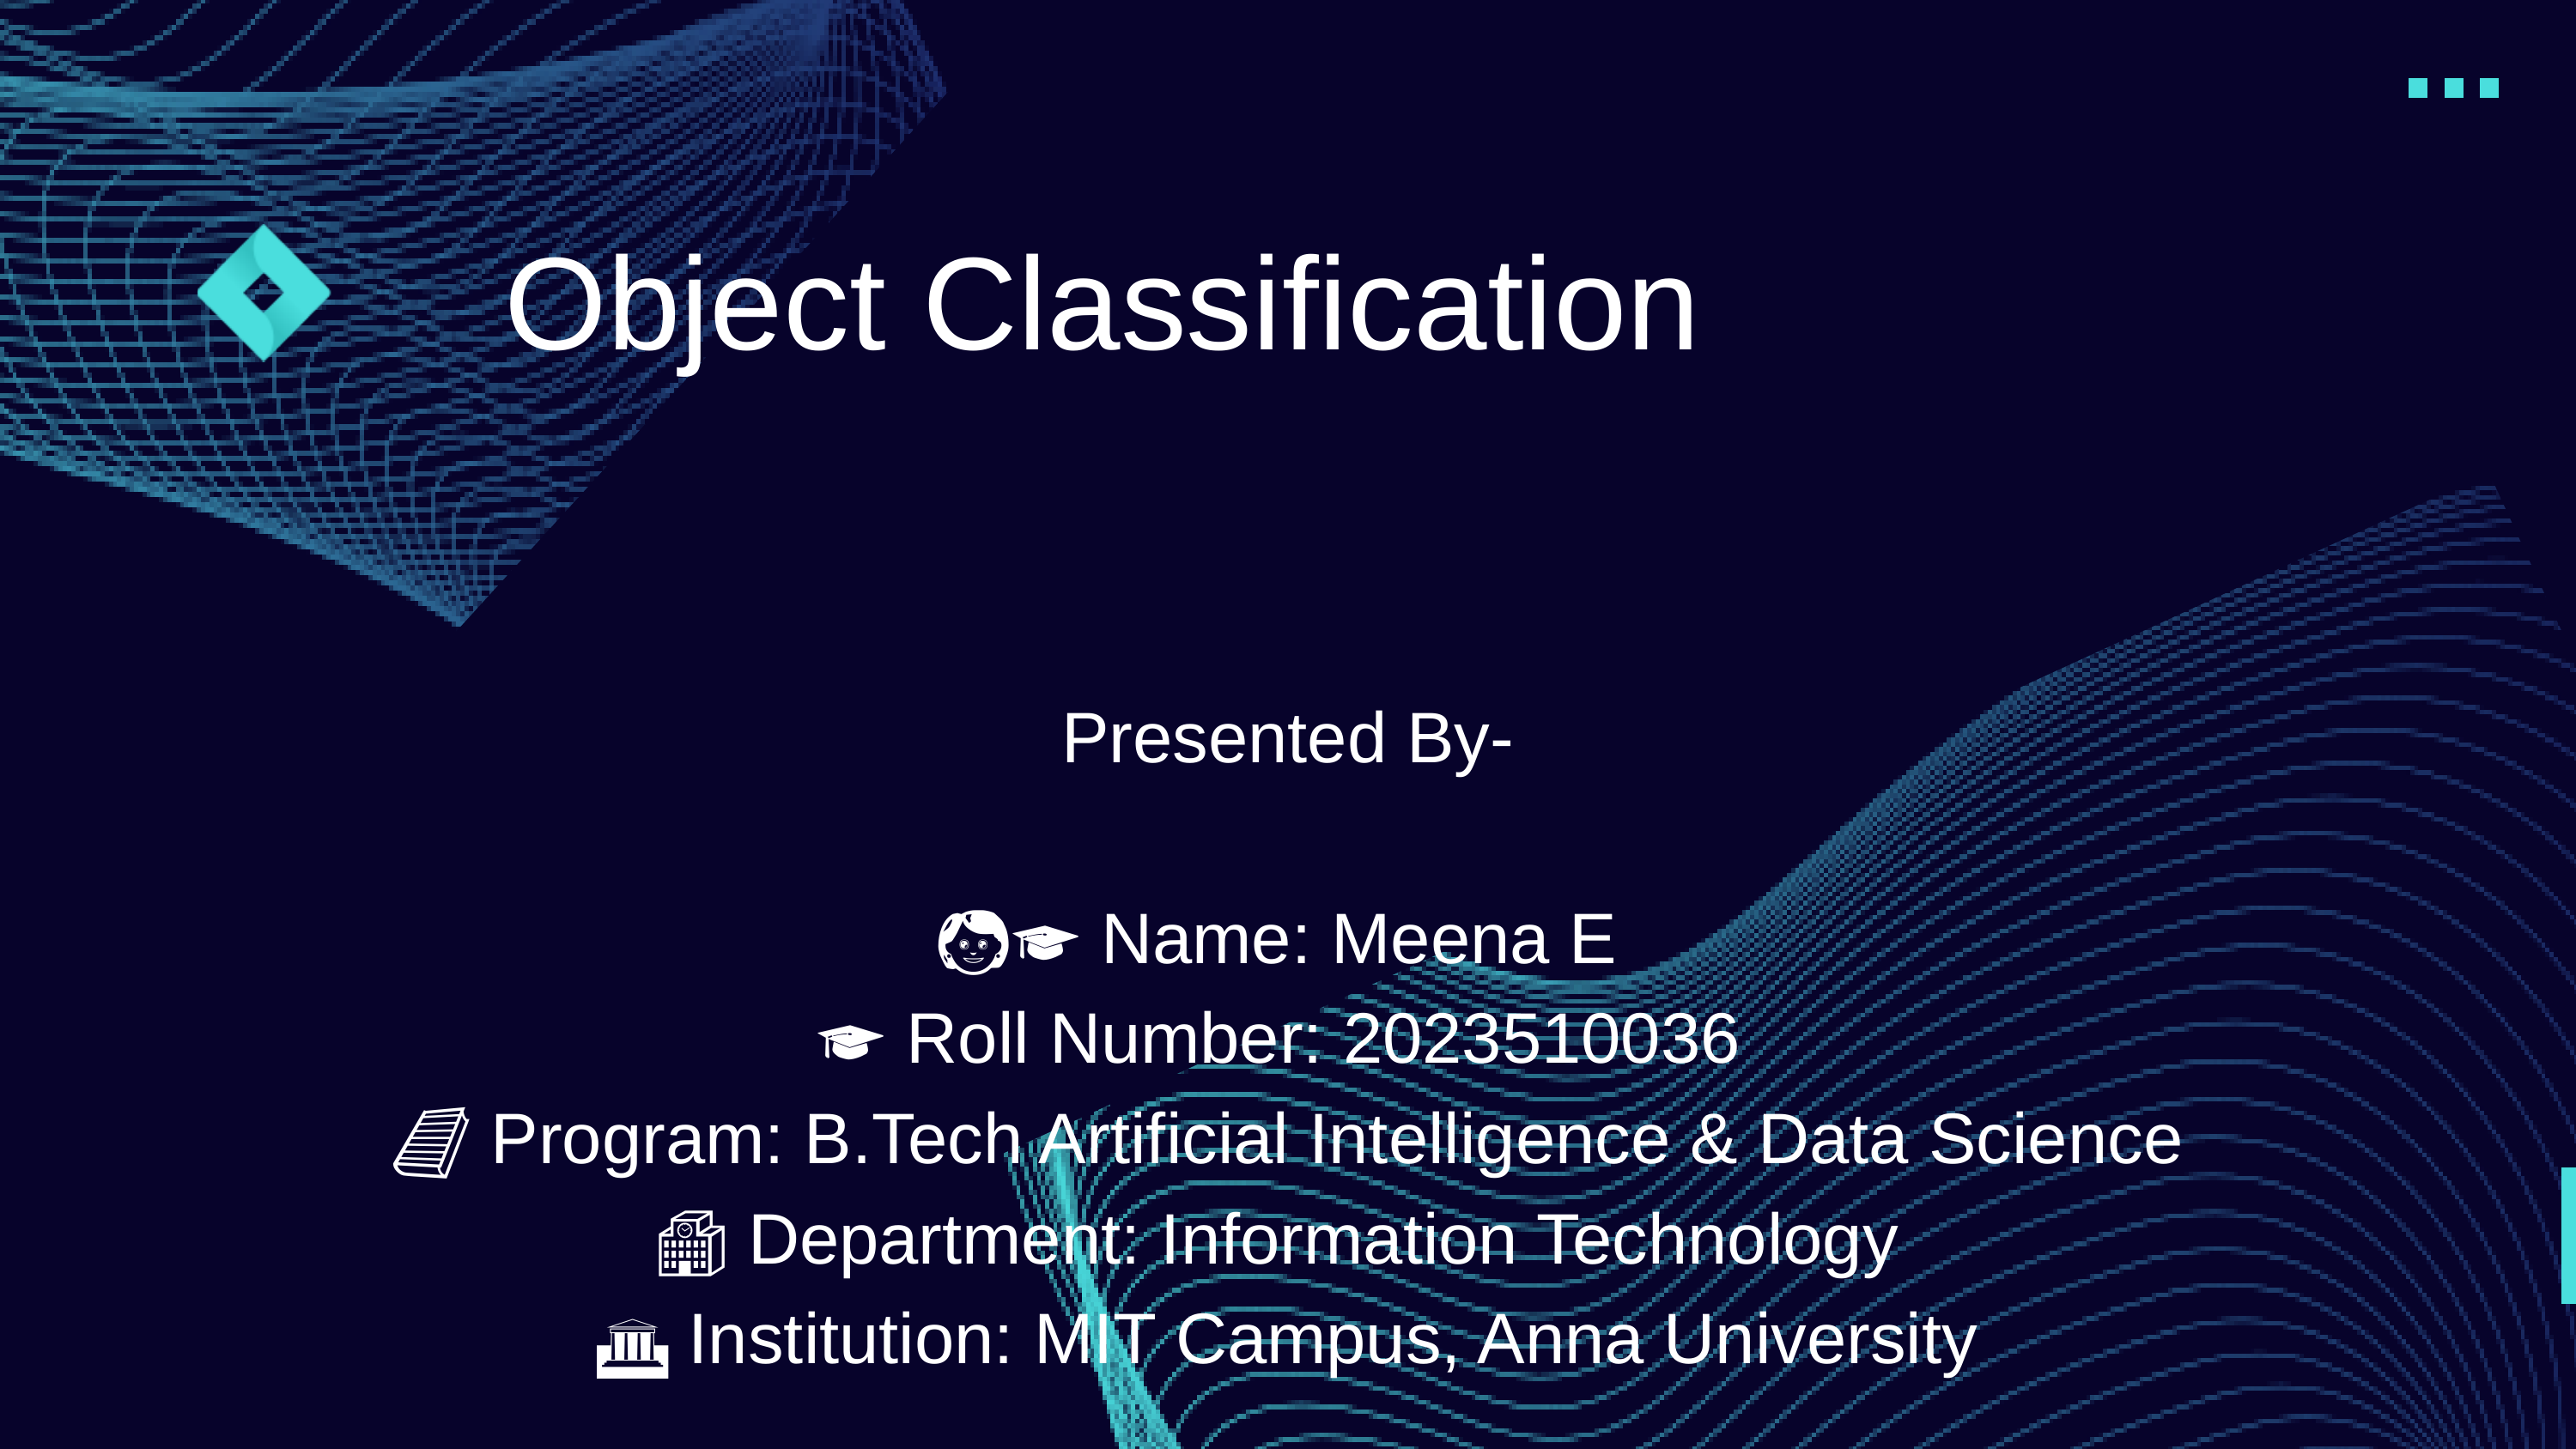

Object Classification

Presented By-

👩‍🎓 Name: Meena E
🎓 Roll Number: 2023510036
📘 Program: B.Tech Artificial Intelligence & Data Science
🏫 Department: Information Technology
🏛️ Institution: MIT Campus, Anna University